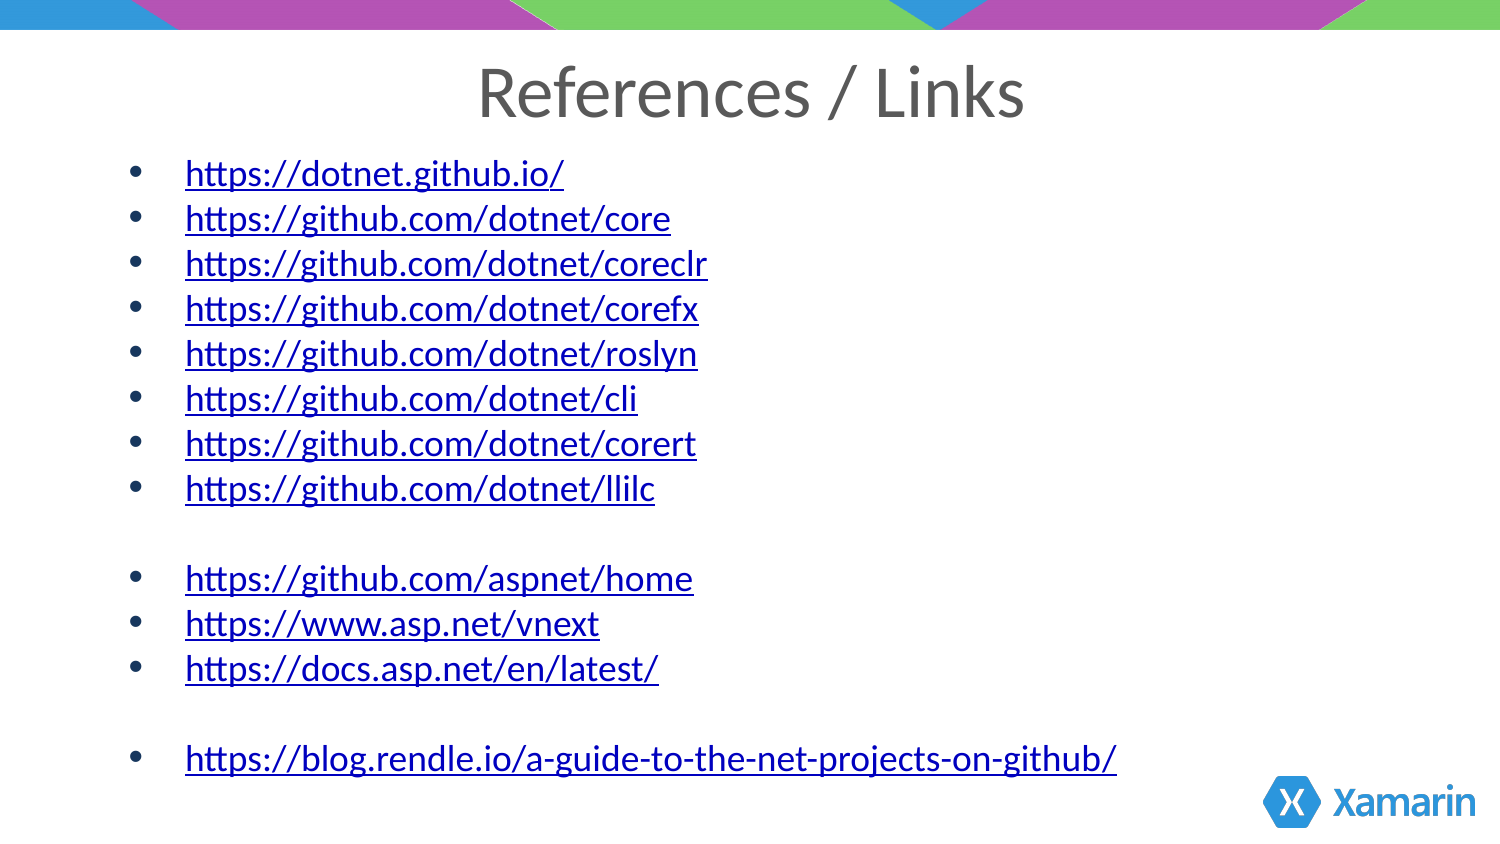

References / Links
https://dotnet.github.io/
https://github.com/dotnet/core
https://github.com/dotnet/coreclr
https://github.com/dotnet/corefx
https://github.com/dotnet/roslyn
https://github.com/dotnet/cli
https://github.com/dotnet/corert
https://github.com/dotnet/llilc

https://github.com/aspnet/home
https://www.asp.net/vnext
https://docs.asp.net/en/latest/

https://blog.rendle.io/a-guide-to-the-net-projects-on-github/